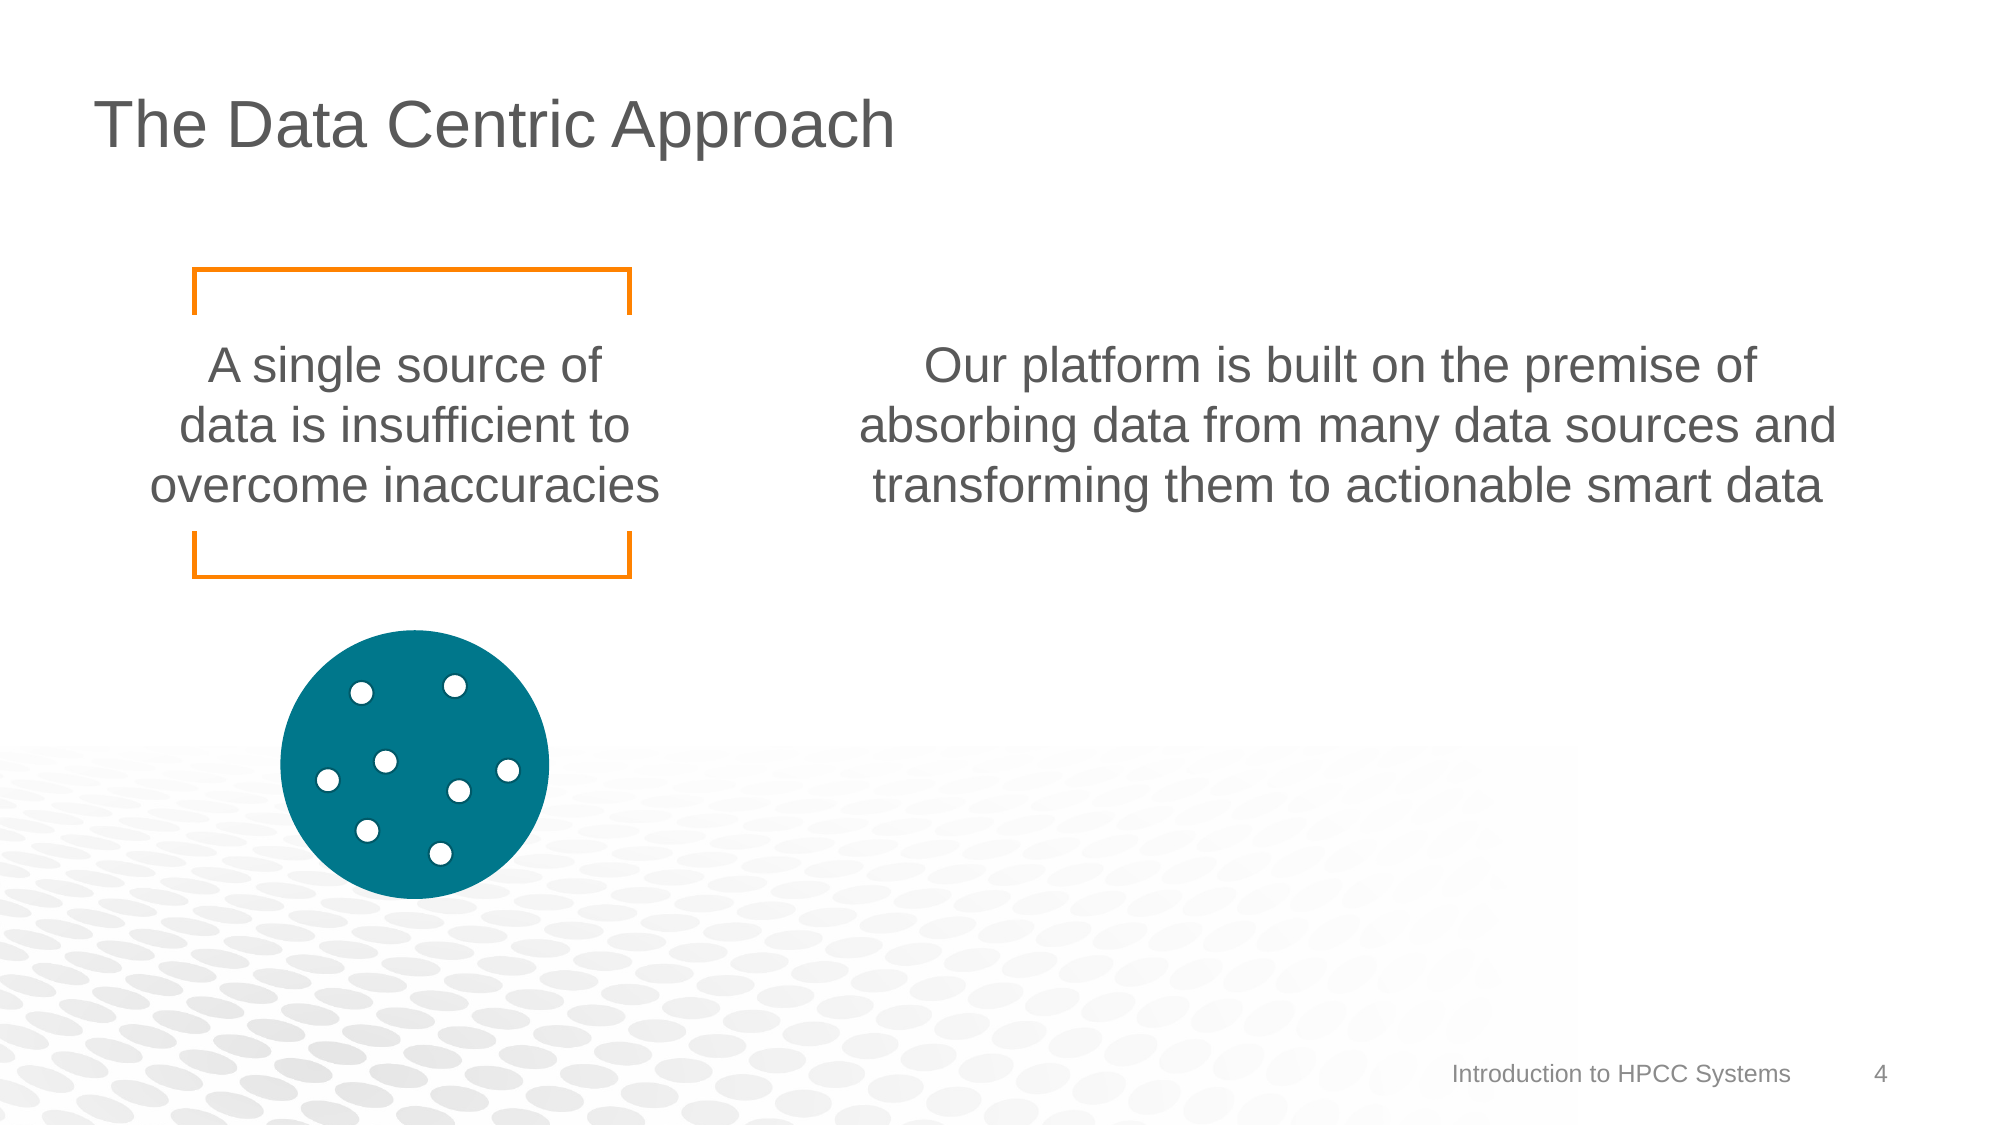

# The Data Centric Approach

A single source of
data is insufficient to
overcome inaccuracies

Our platform is built on the premise of
absorbing data from many data sources and transforming them to actionable smart data

Introduction to HPCC Systems
4